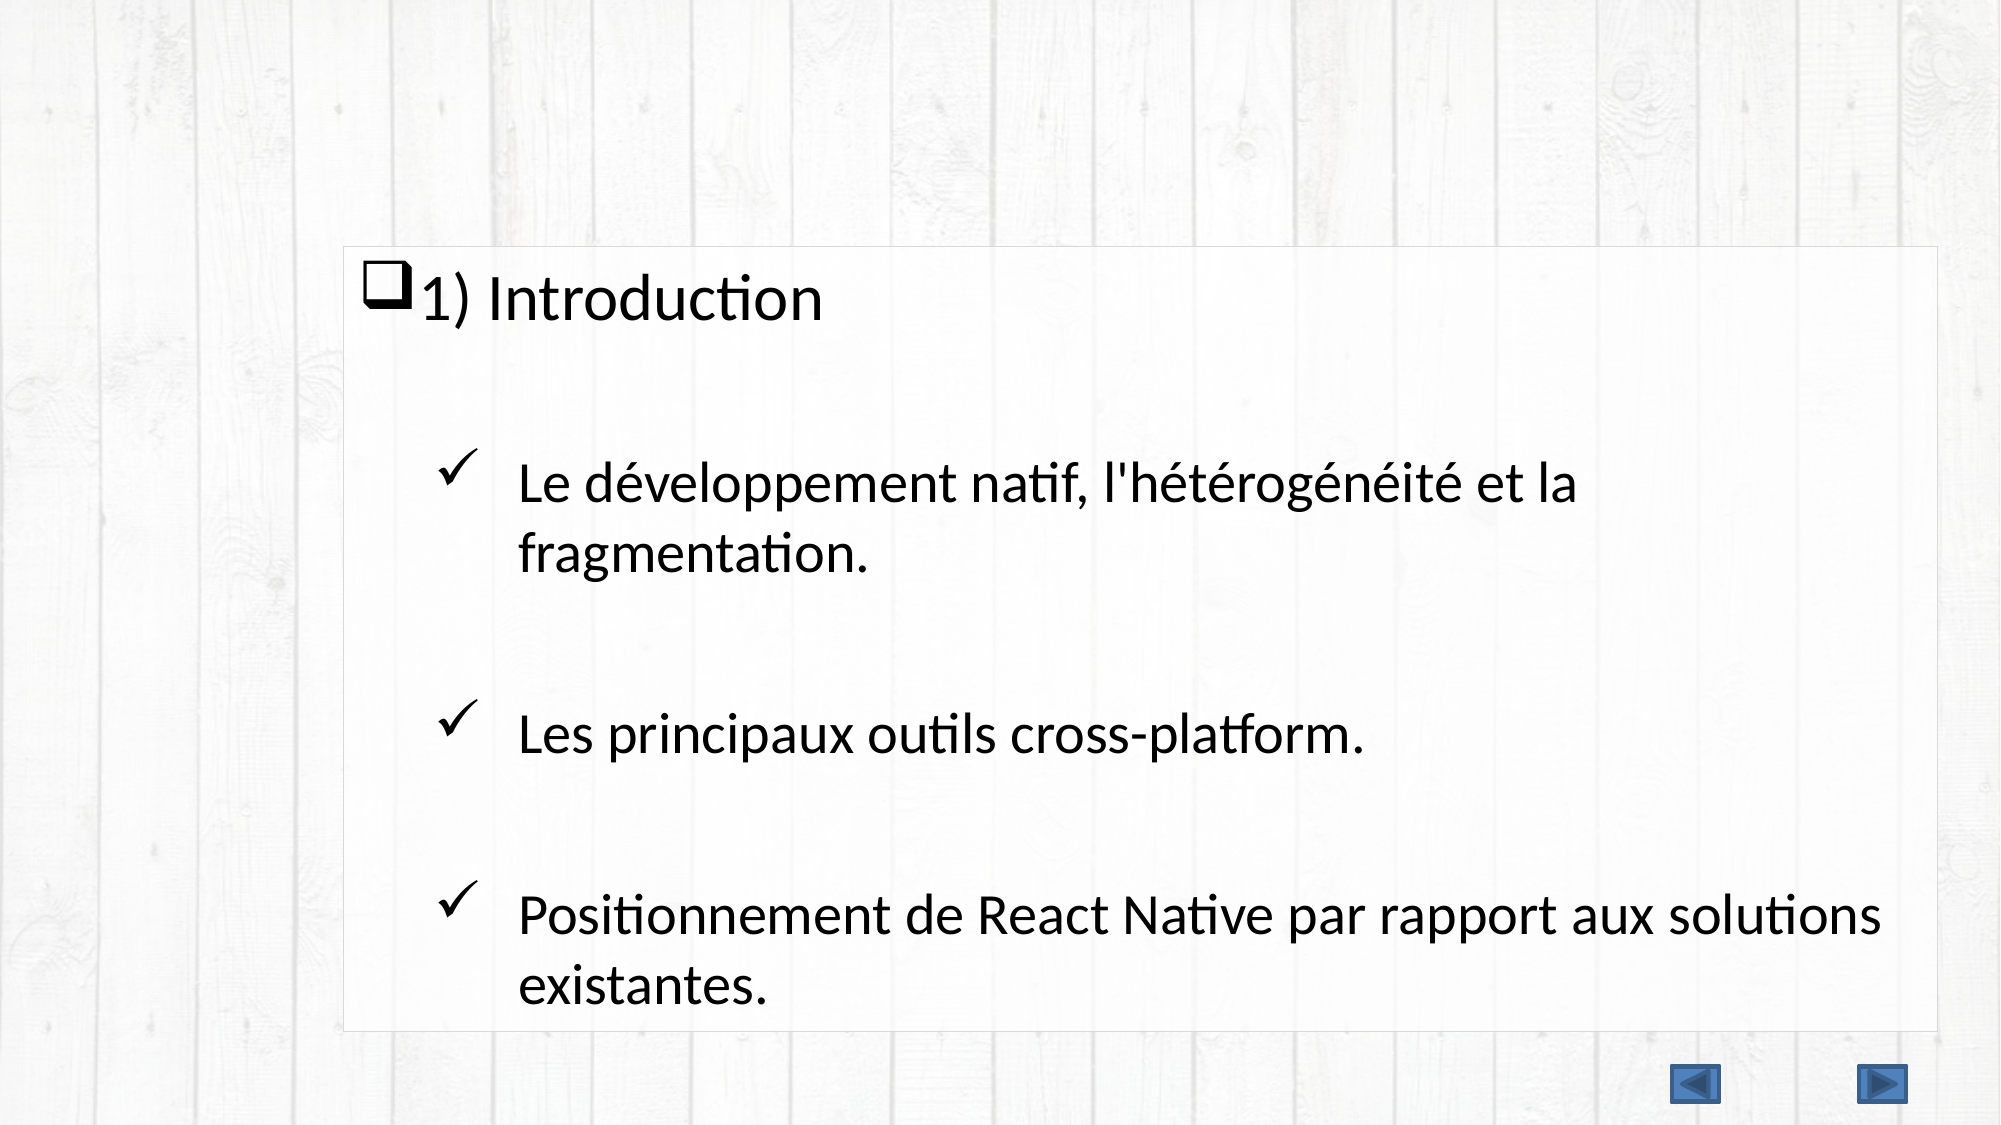

#
1) Introduction

Le développement natif, l'hétérogénéité et la fragmentation.

Les principaux outils cross-platform.

Positionnement de React Native par rapport aux solutions existantes.